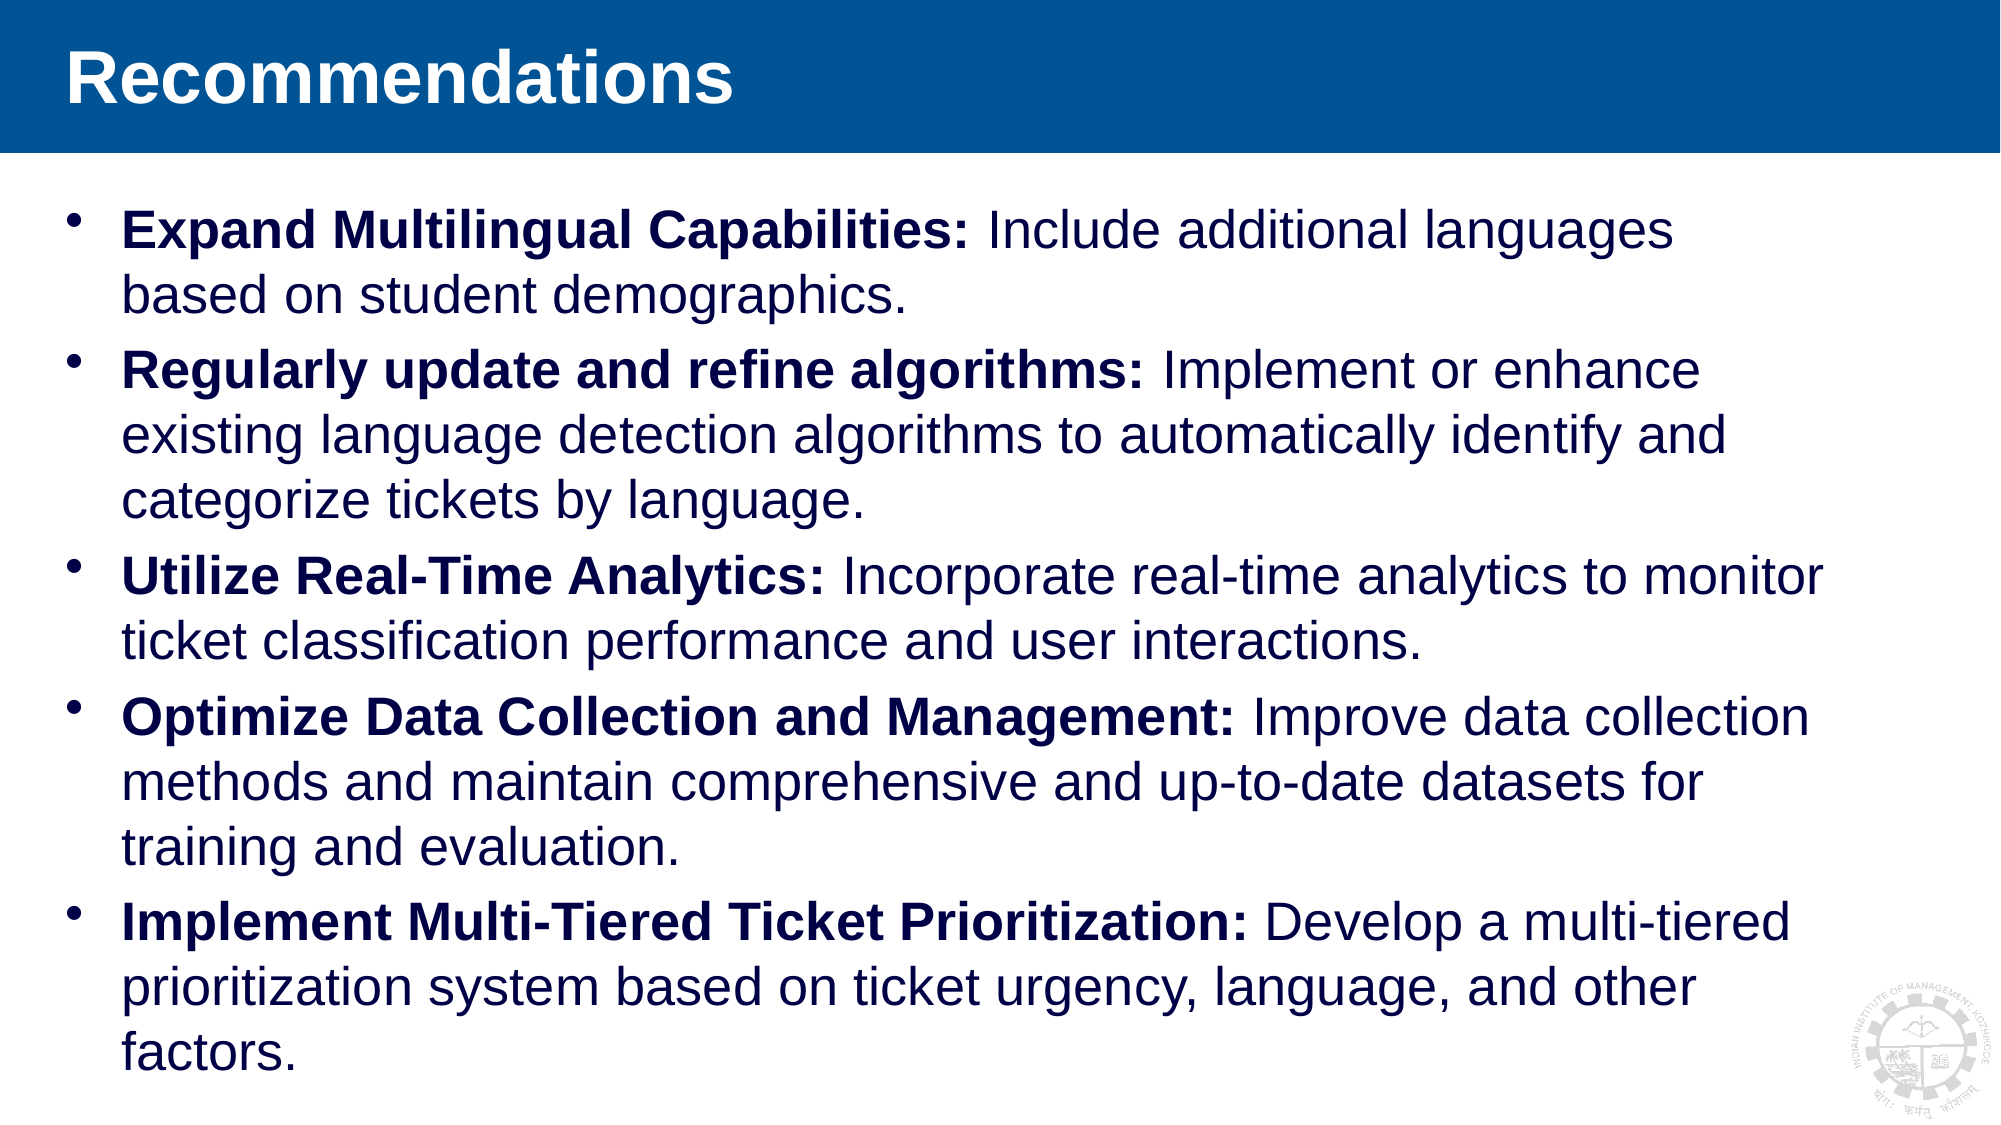

# Recommendations
Expand Multilingual Capabilities: Include additional languages based on student demographics.
Regularly update and refine algorithms: Implement or enhance existing language detection algorithms to automatically identify and categorize tickets by language.
Utilize Real-Time Analytics: Incorporate real-time analytics to monitor ticket classification performance and user interactions.
Optimize Data Collection and Management: Improve data collection methods and maintain comprehensive and up-to-date datasets for training and evaluation.
Implement Multi-Tiered Ticket Prioritization: Develop a multi-tiered prioritization system based on ticket urgency, language, and other factors.